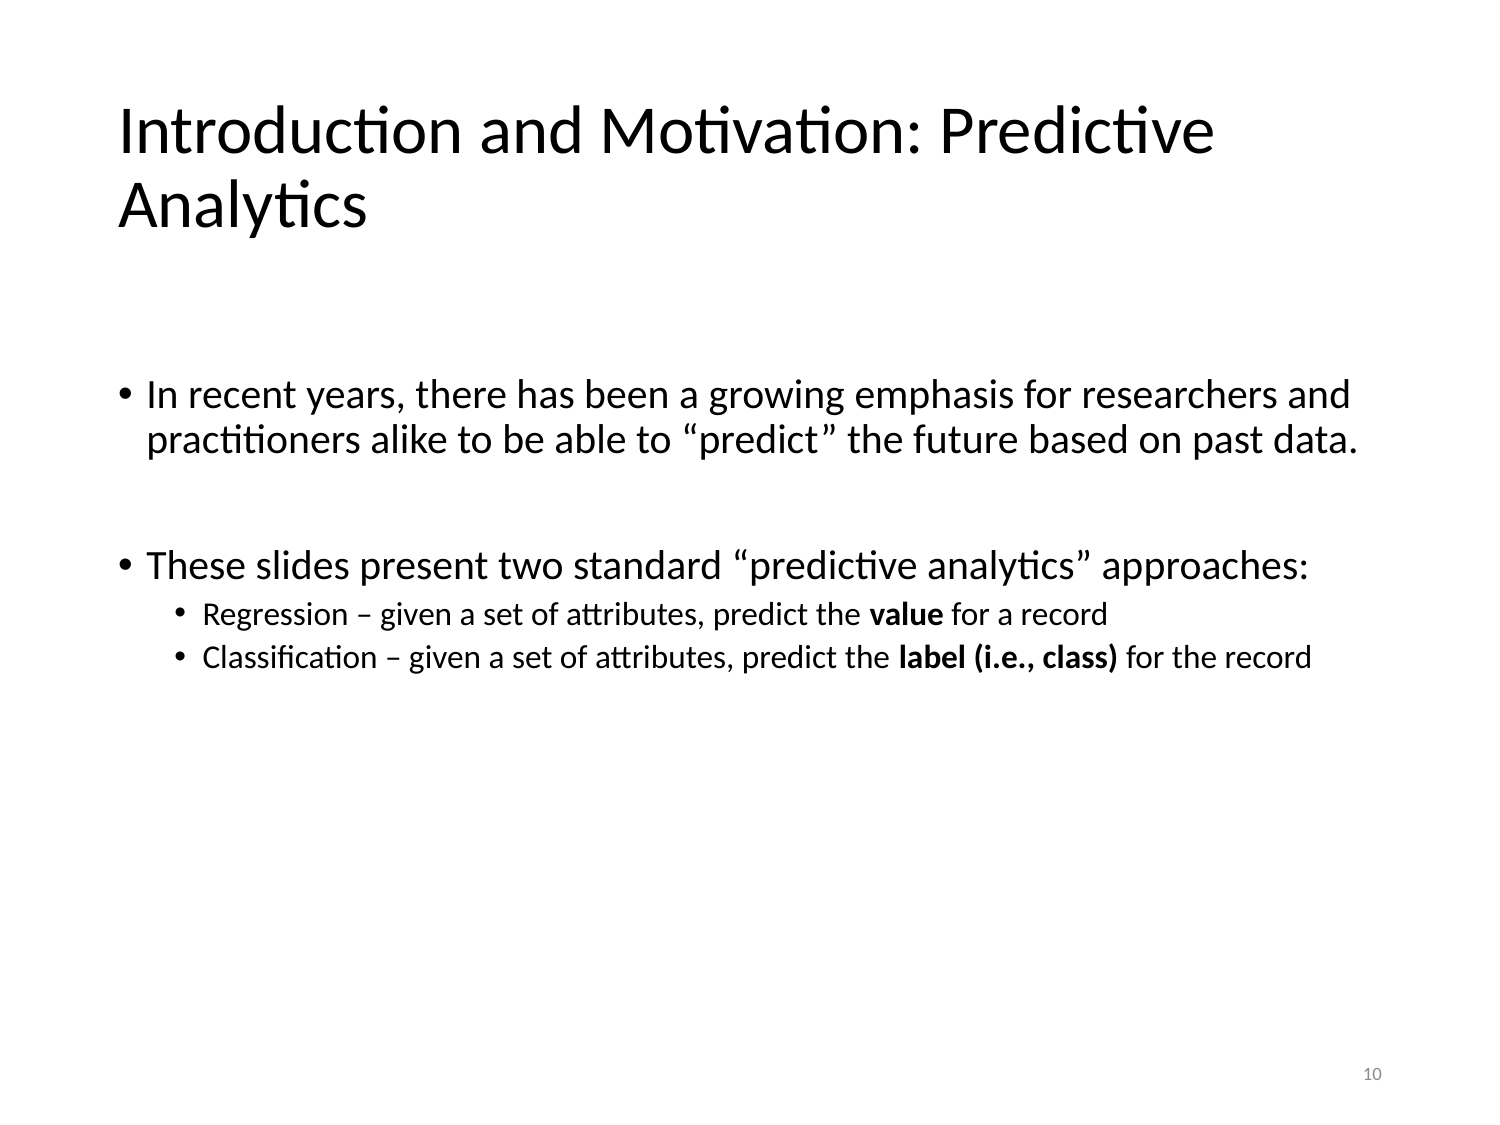

# Introduction and Motivation: Predictive Analytics

In recent years, there has been a growing emphasis for researchers and practitioners alike to be able to “predict” the future based on past data.

These slides present two standard “predictive analytics” approaches:
Regression – given a set of attributes, predict the value for a record
Classification – given a set of attributes, predict the label (i.e., class) for the record

10